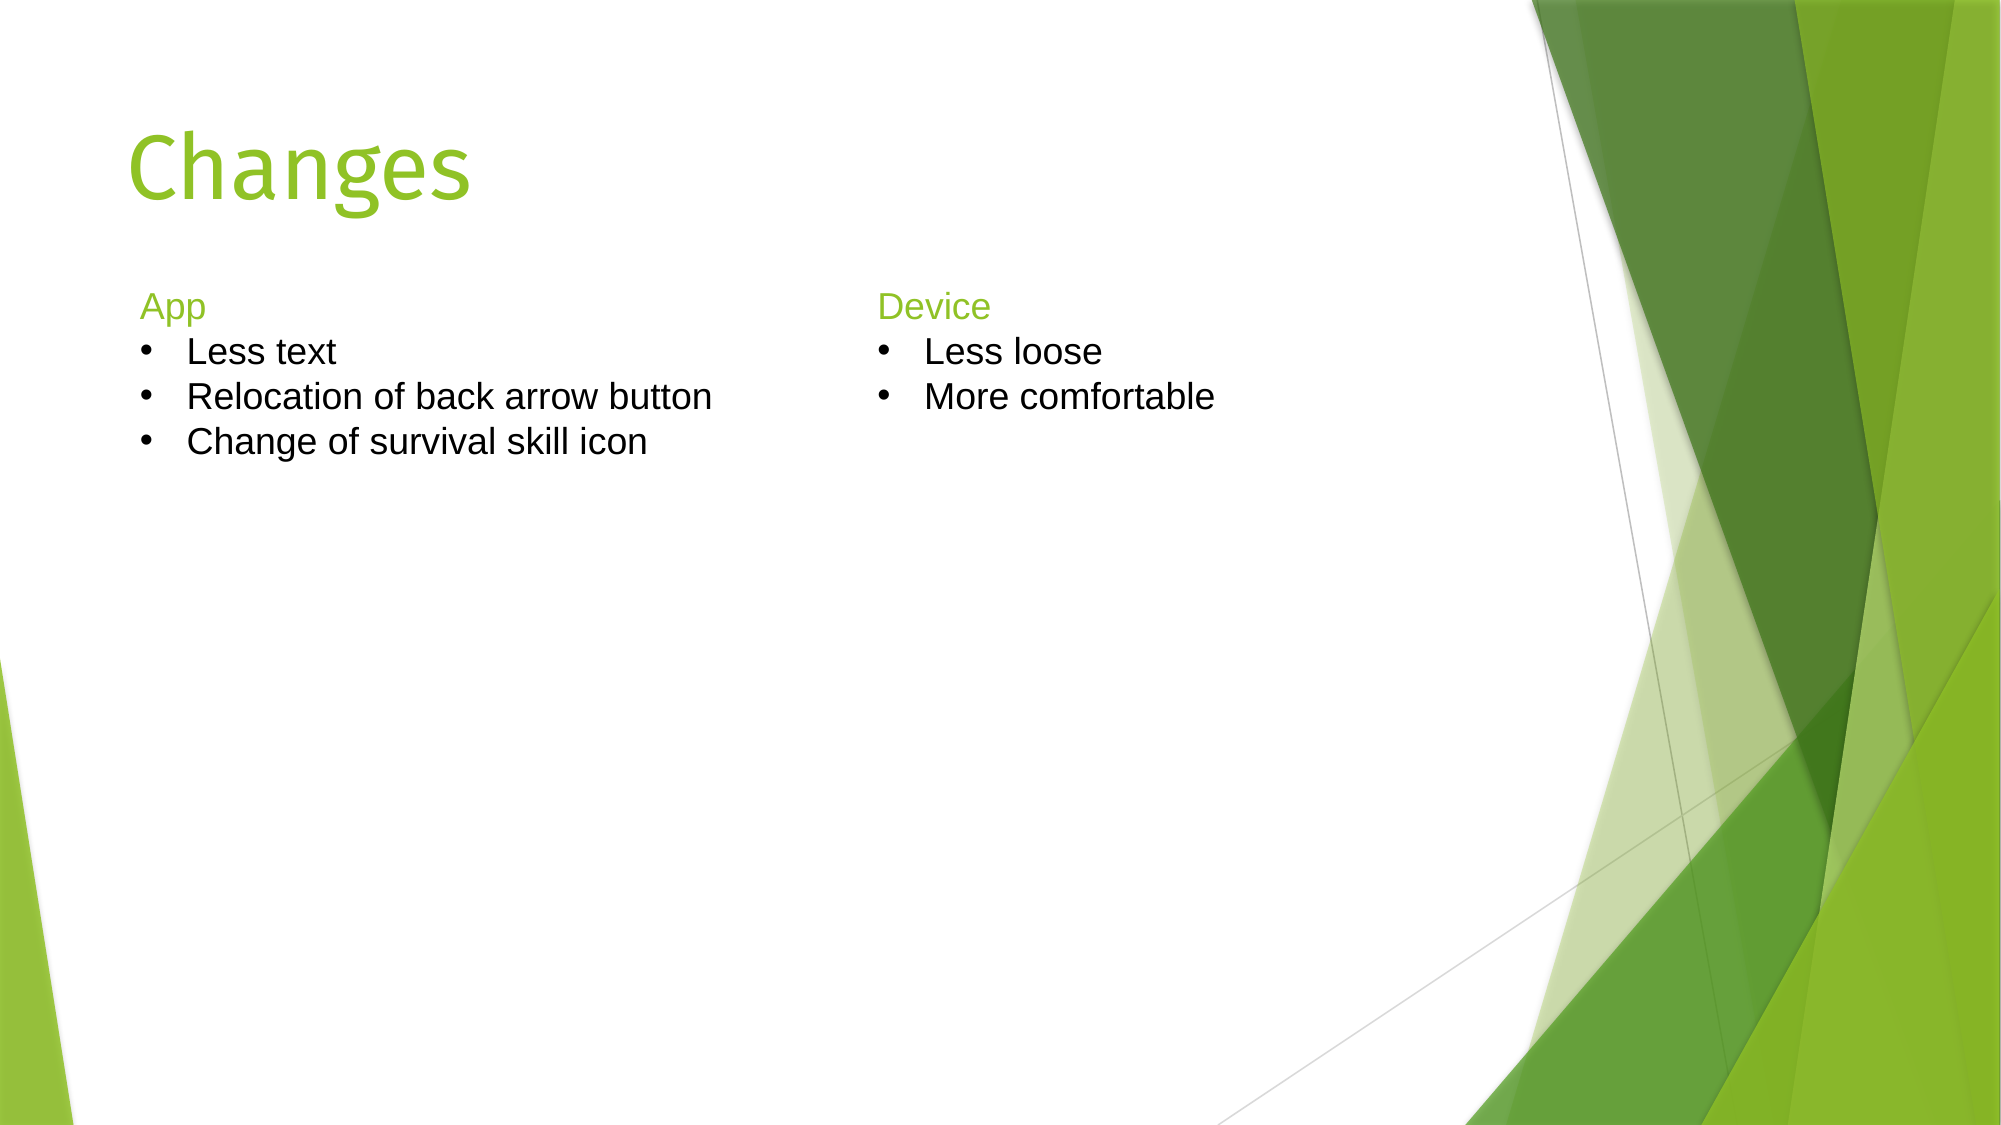

# Changes
App
Less text
Relocation of back arrow button
Change of survival skill icon

Device
Less loose
More comfortable